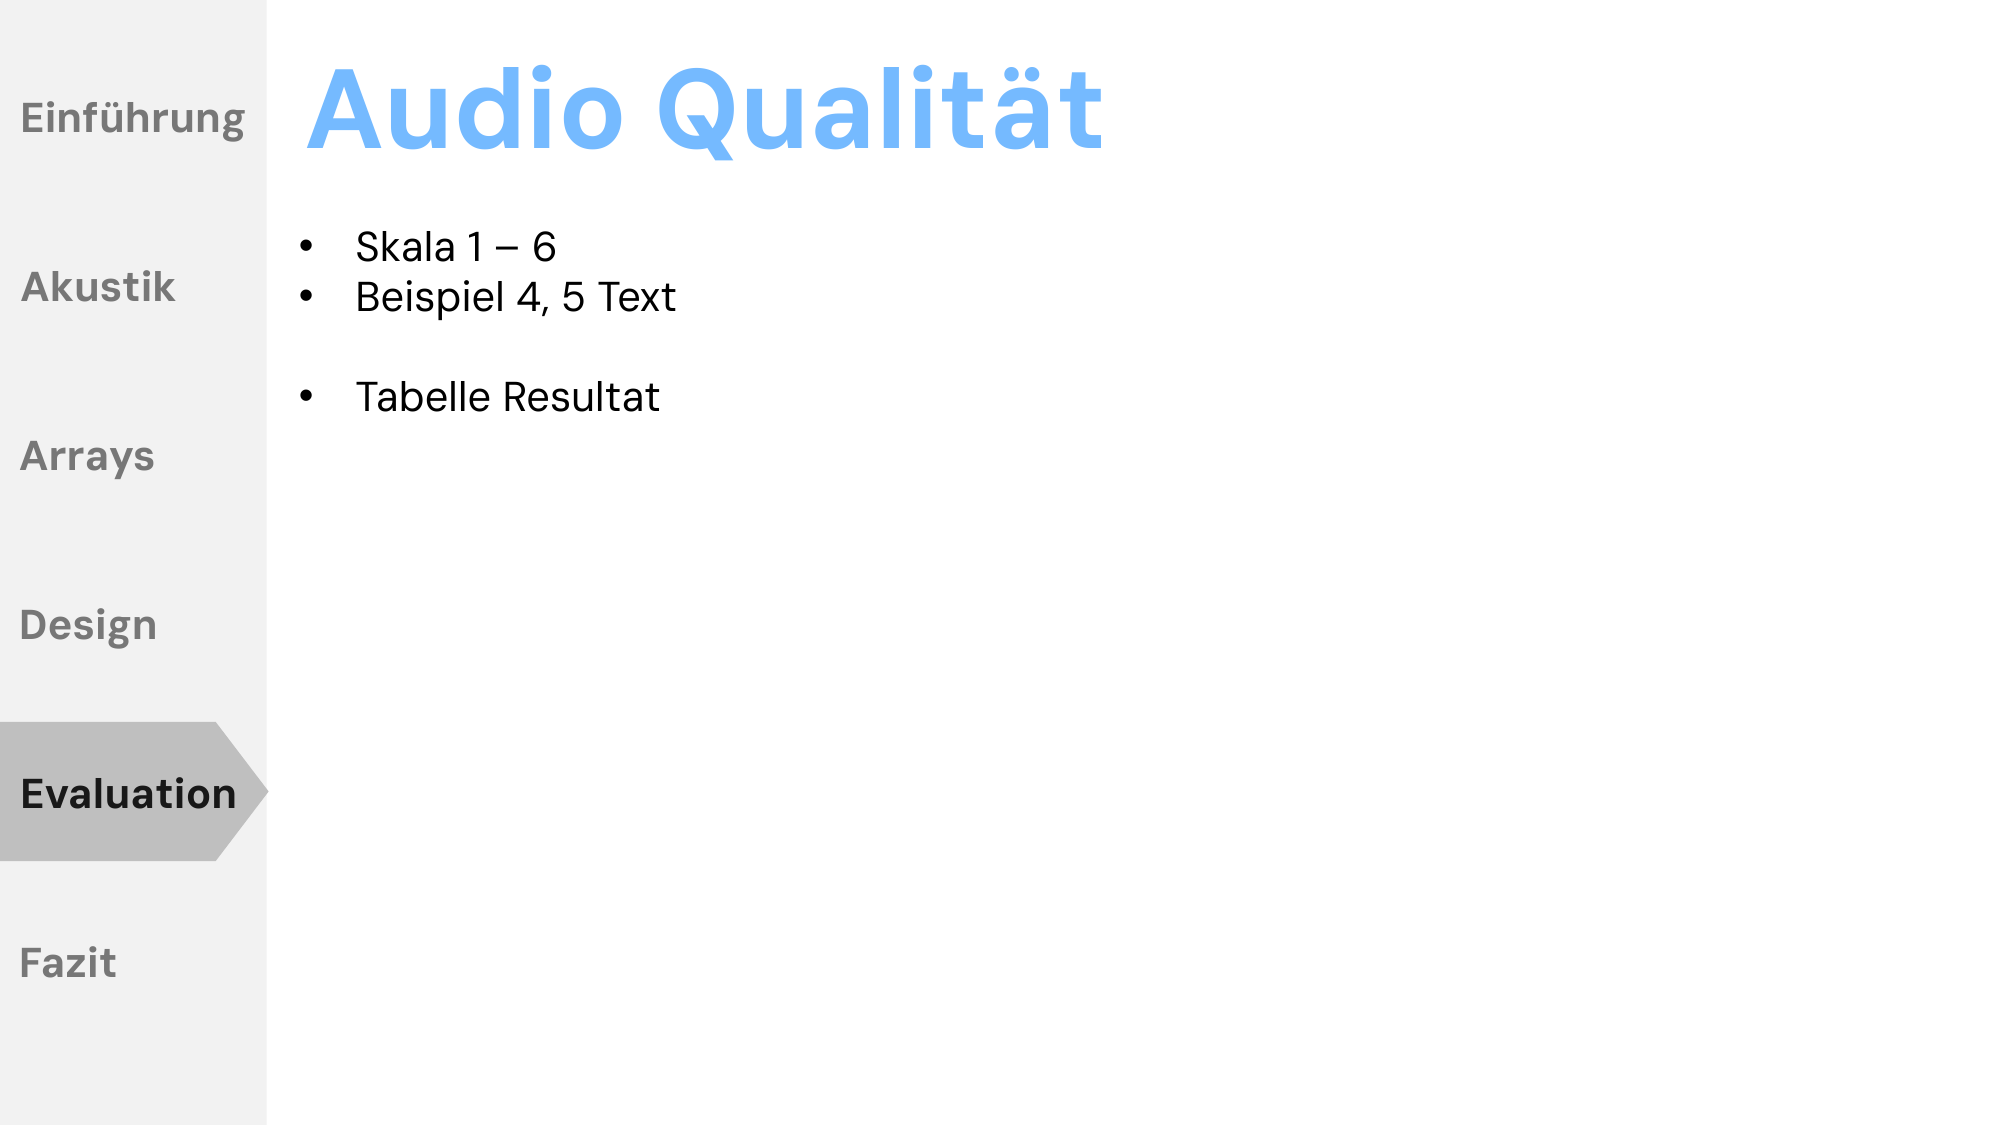

# Audio Qualität
Skala 1 – 6
Beispiel 4, 5 Text

Tabelle Resultat